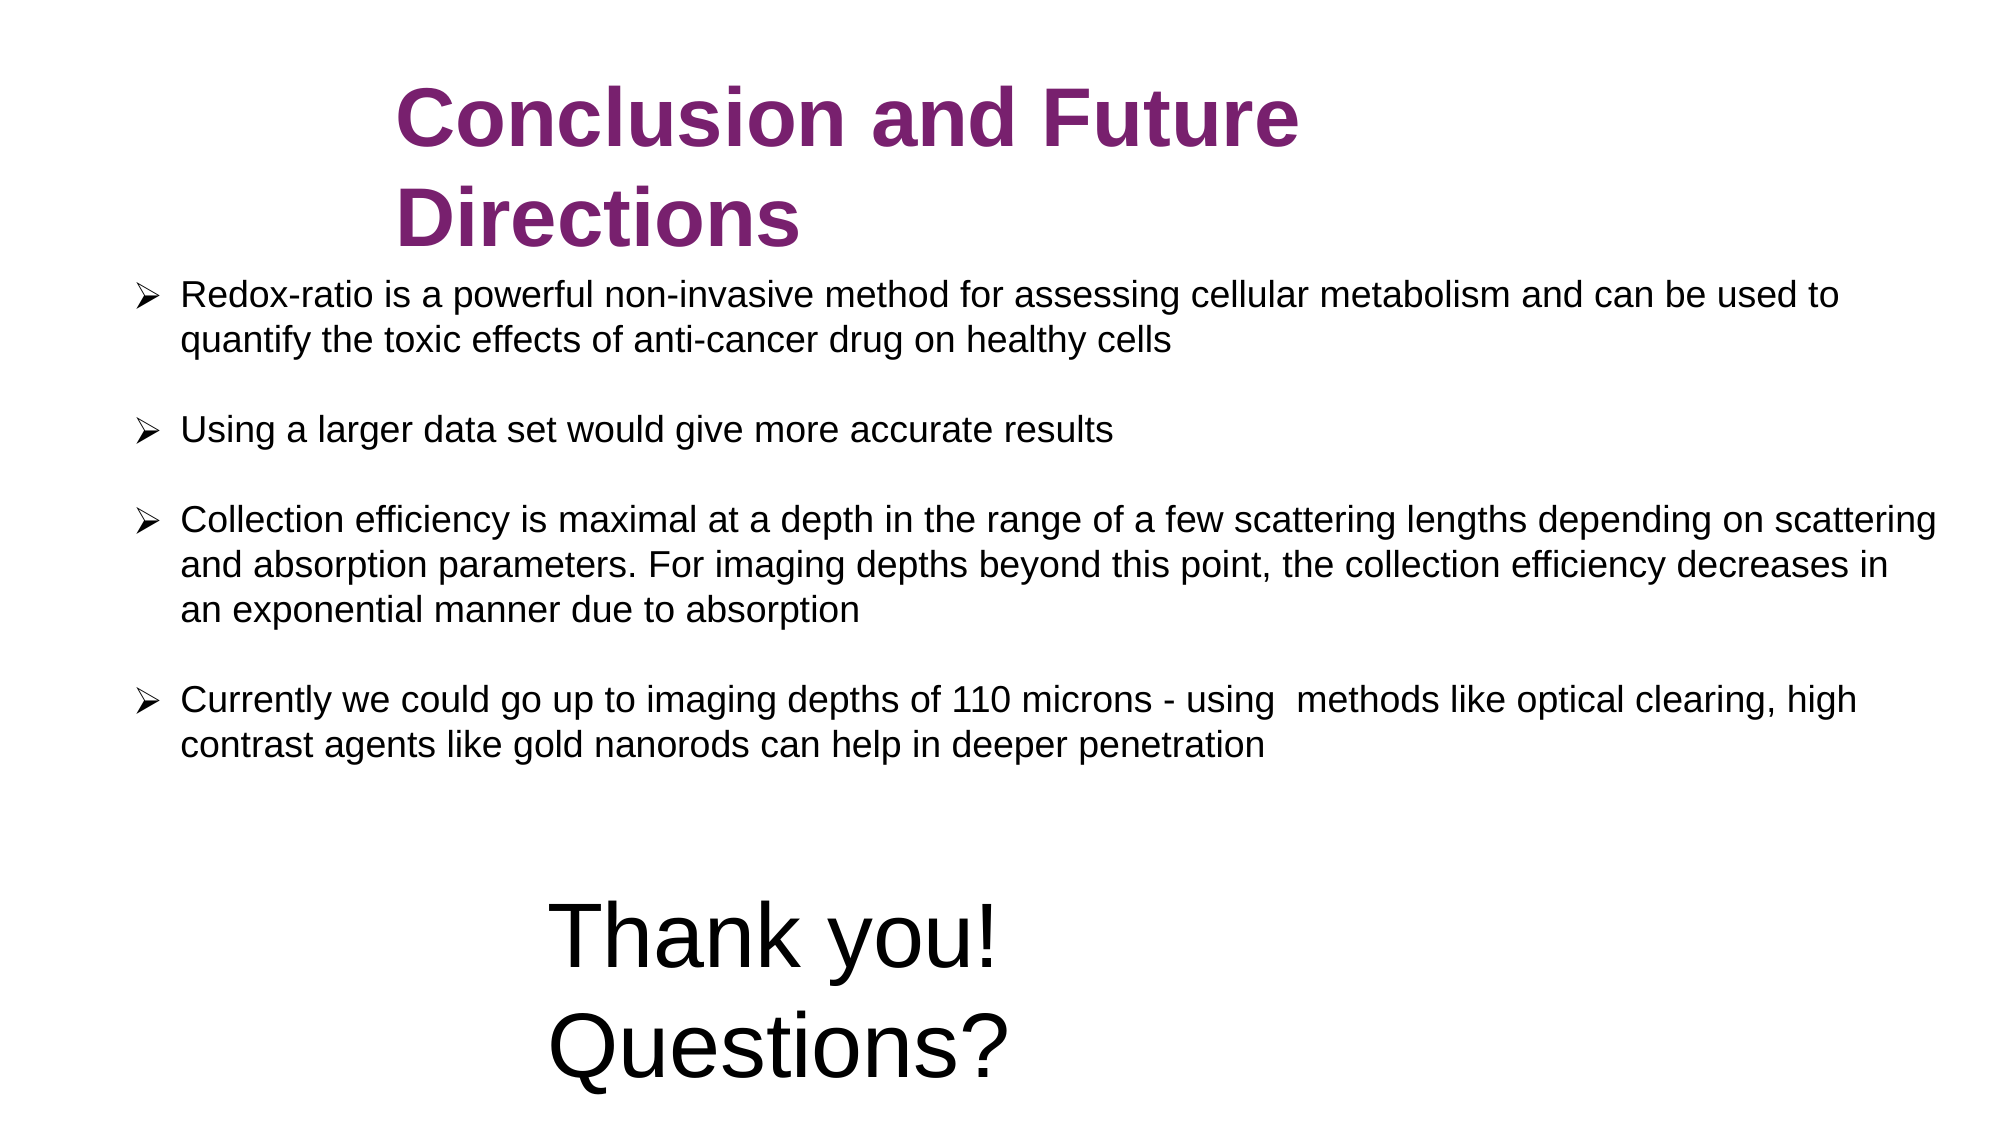

Conclusion and Future Directions
Redox-ratio is a powerful non-invasive method for assessing cellular metabolism and can be used to quantify the toxic effects of anti-cancer drug on healthy cells

Using a larger data set would give more accurate results

Collection efficiency is maximal at a depth in the range of a few scattering lengths depending on scattering and absorption parameters. For imaging depths beyond this point, the collection efficiency decreases in an exponential manner due to absorption

Currently we could go up to imaging depths of 110 microns - using  methods like optical clearing, high contrast agents like gold nanorods can help in deeper penetration
Thank you! Questions?